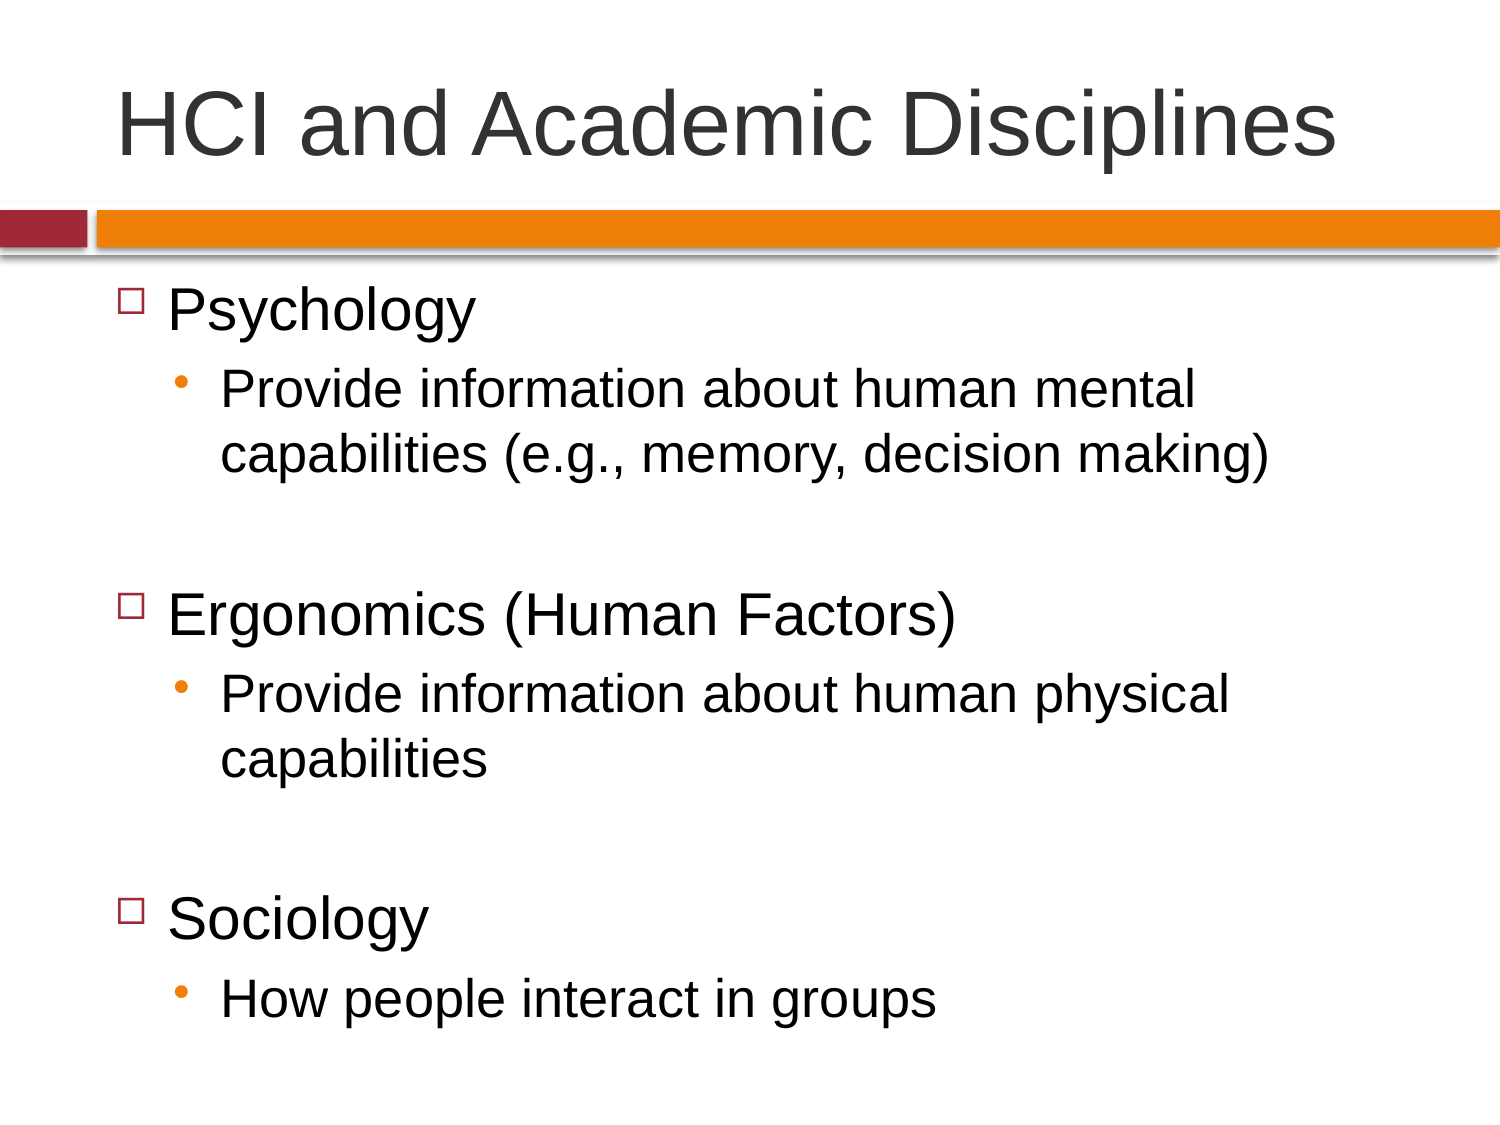

# HCI and Academic Disciplines
Psychology
Provide information about human mental capabilities (e.g., memory, decision making)

Ergonomics (Human Factors)
Provide information about human physical capabilities

Sociology
How people interact in groups